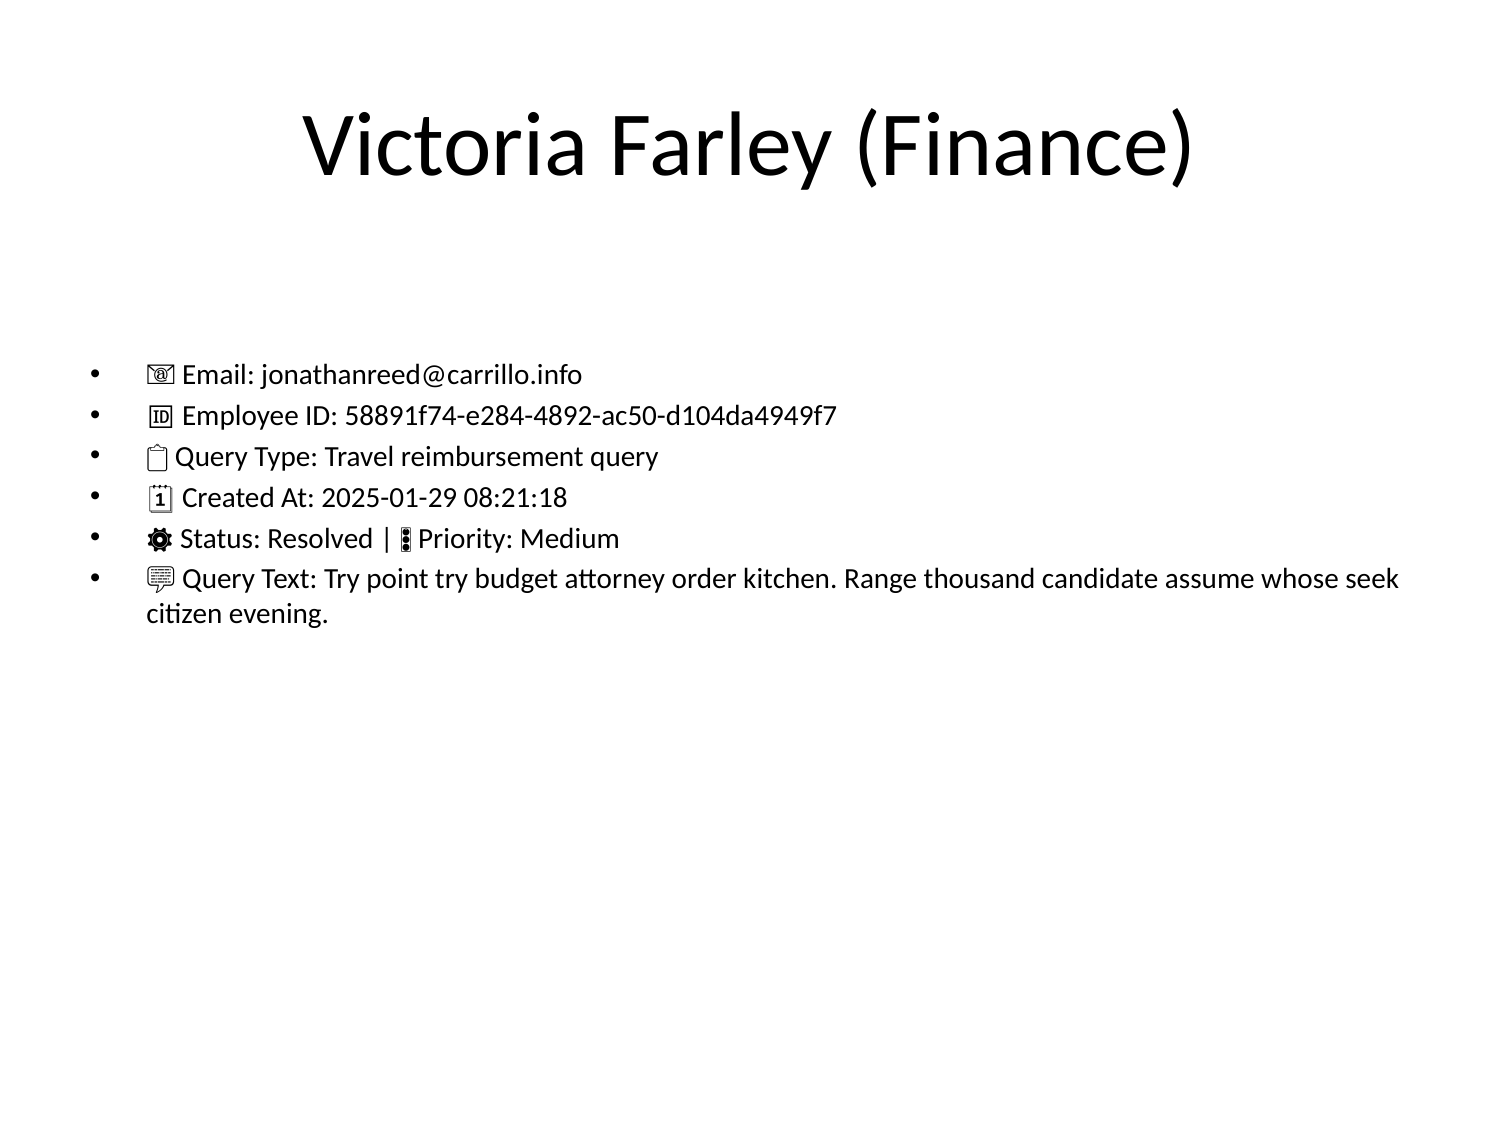

# Victoria Farley (Finance)

📧 Email: jonathanreed@carrillo.info
🆔 Employee ID: 58891f74-e284-4892-ac50-d104da4949f7
📋 Query Type: Travel reimbursement query
🗓 Created At: 2025-01-29 08:21:18
⚙ Status: Resolved | 🚦 Priority: Medium
💬 Query Text: Try point try budget attorney order kitchen. Range thousand candidate assume whose seek citizen evening.